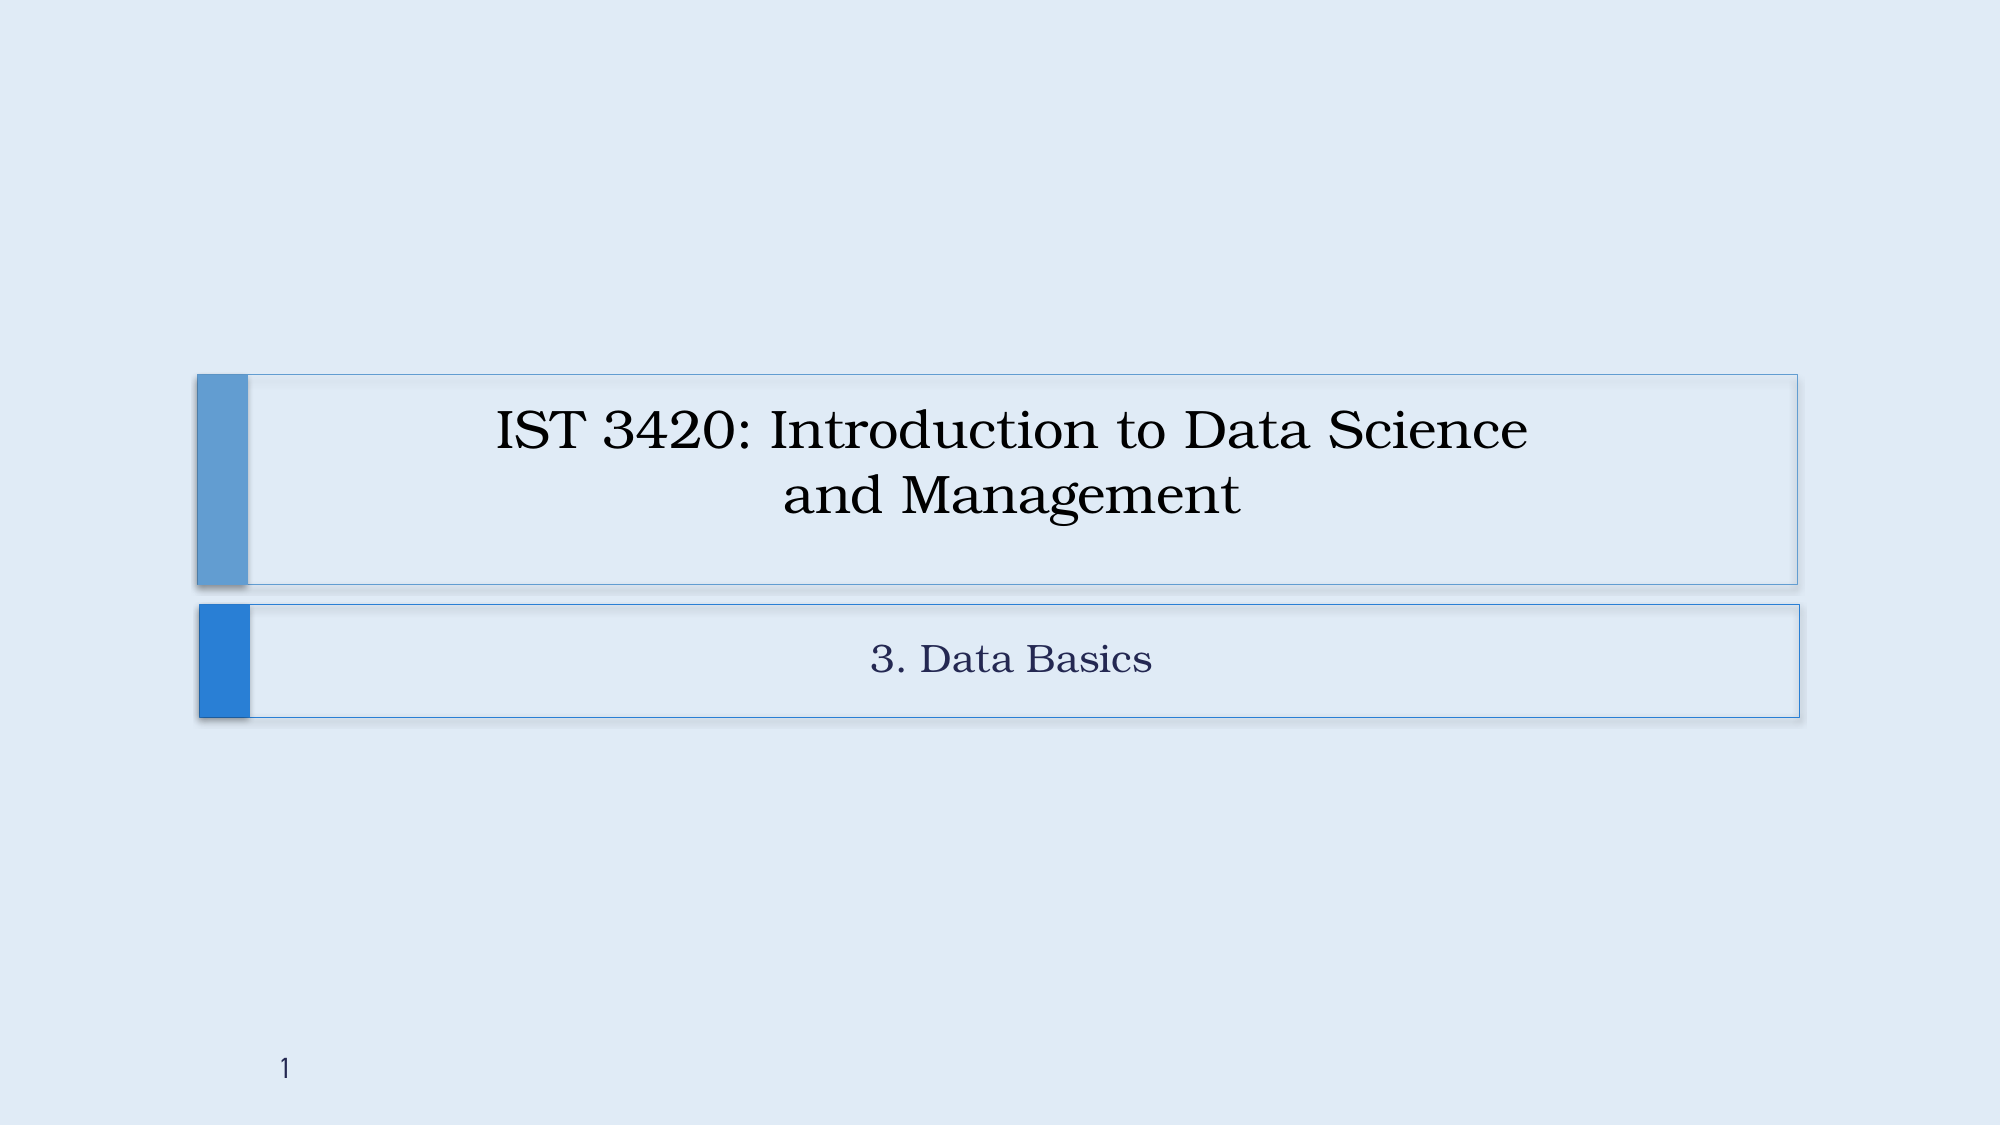

# IST 3420: Introduction to Data Science and Management
3. Data Basics
1